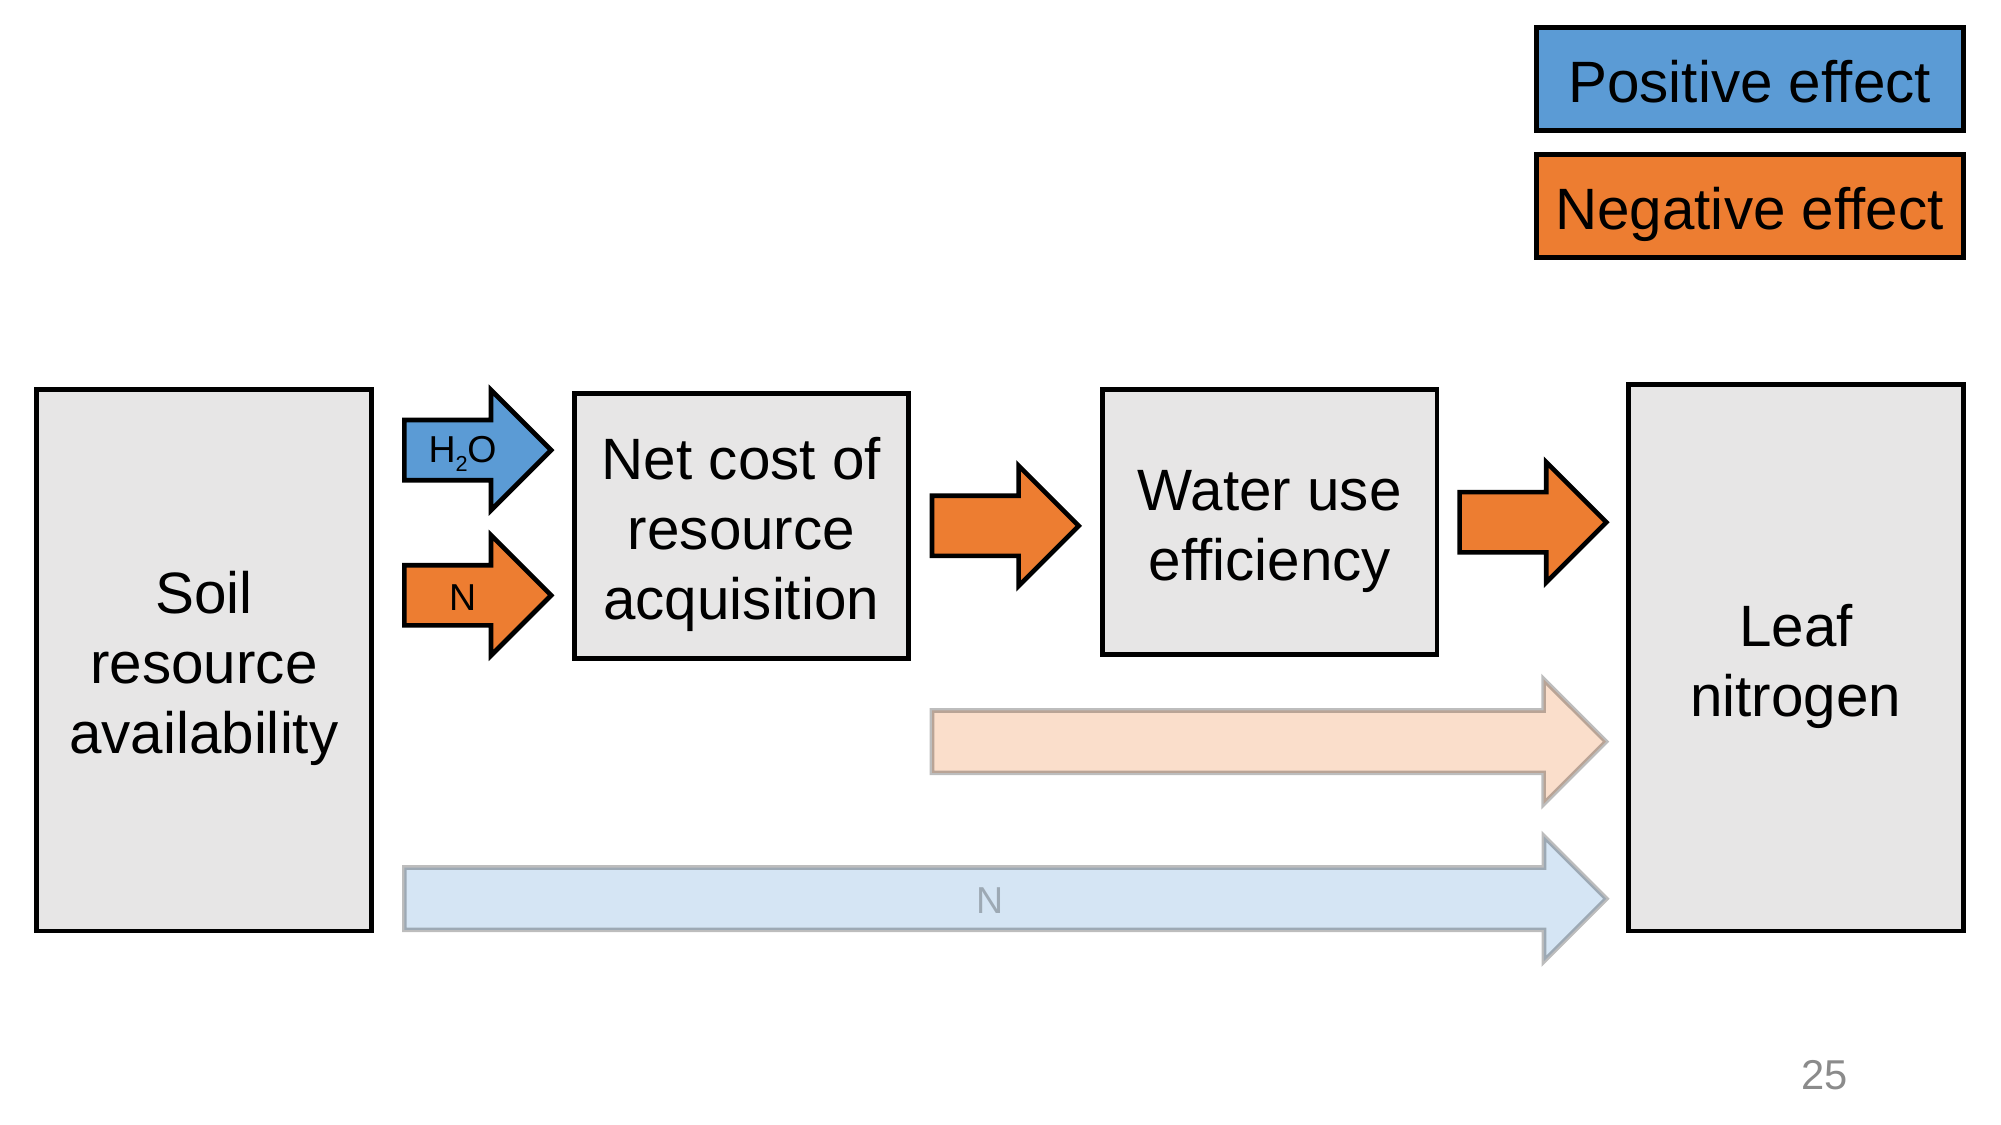

Positive effect
Negative effect
Leaf nitrogen
Soil resource availability
Water use efficiency
H2O
Net cost of resource acquisition

N

N
25